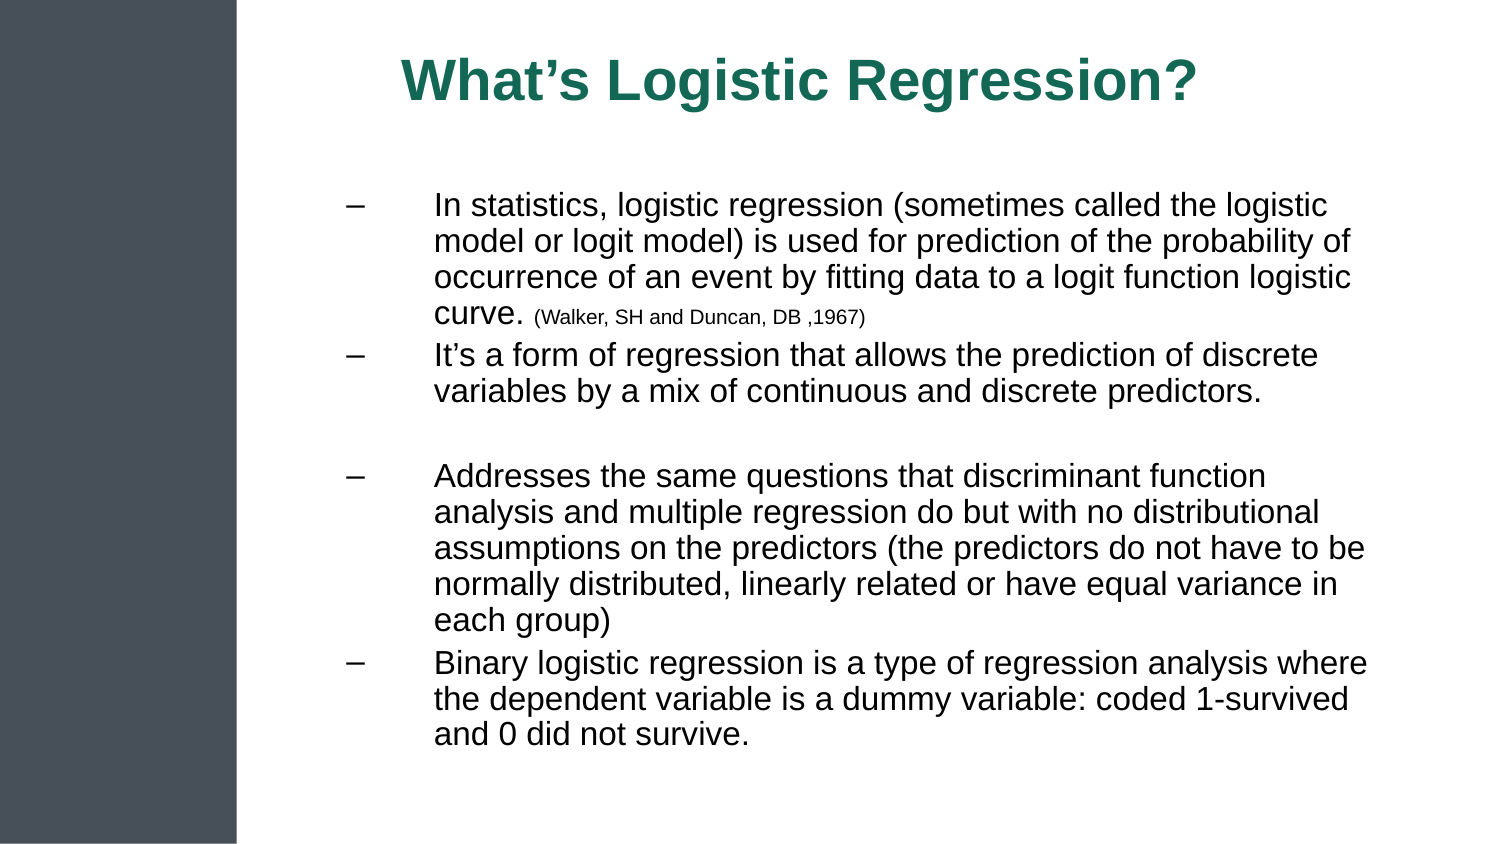

# What’s Logistic Regression?
In statistics, logistic regression (sometimes called the logistic model or logit model) is used for prediction of the probability of occurrence of an event by fitting data to a logit function logistic curve. (Walker, SH and Duncan, DB ,1967)
It’s a form of regression that allows the prediction of discrete variables by a mix of continuous and discrete predictors.

Addresses the same questions that discriminant function analysis and multiple regression do but with no distributional assumptions on the predictors (the predictors do not have to be normally distributed, linearly related or have equal variance in each group)
Binary logistic regression is a type of regression analysis where the dependent variable is a dummy variable: coded 1-survived and 0 did not survive.